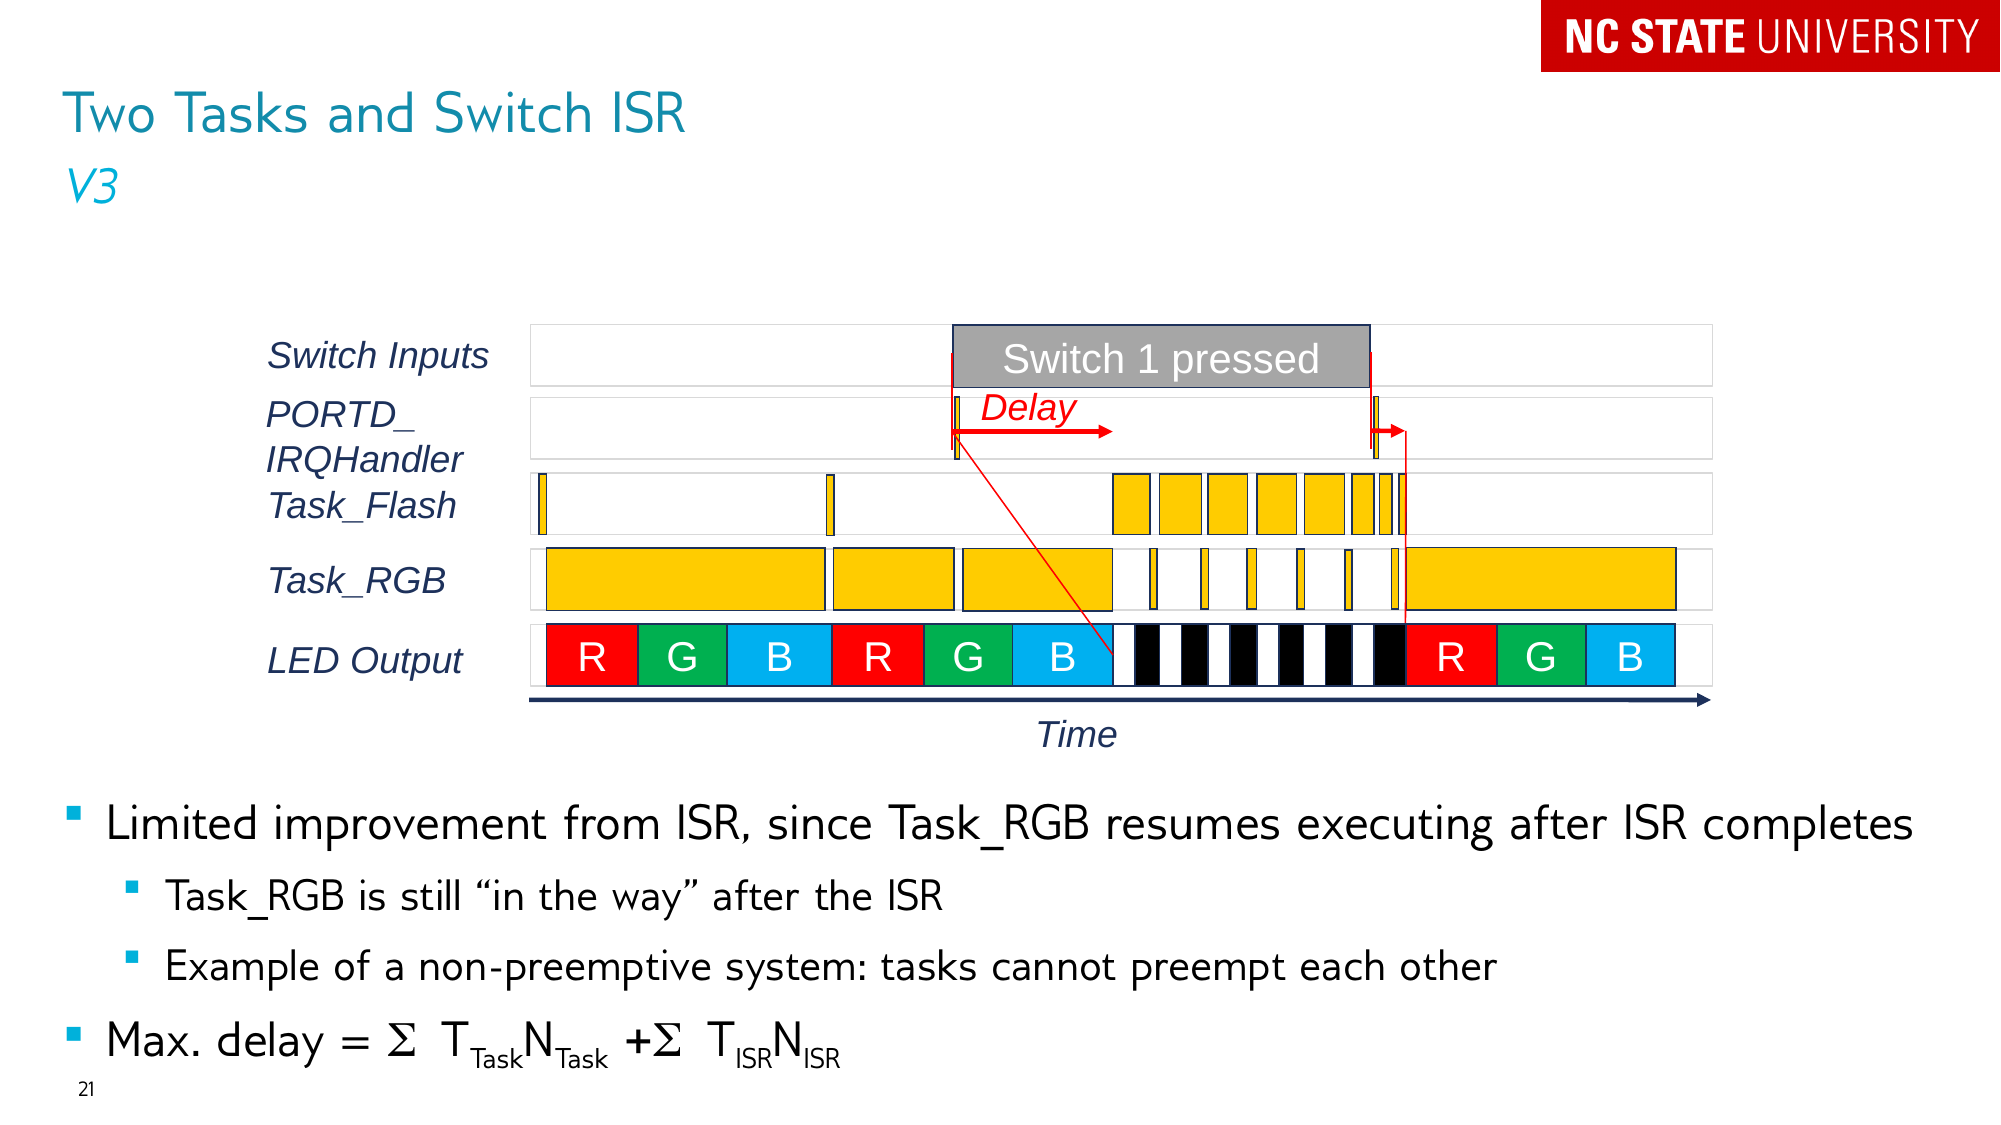

# Two Tasks and Switch ISR
V3
Switch Inputs

Switch 1 pressed
Delay
PORTD_
IRQHandler

Task_Flash

Task_RGB

R
G
B
R
G
B
R
G
B

LED Output

Time
Limited improvement from ISR, since Task_RGB resumes executing after ISR completes
Task_RGB is still “in the way” after the ISR
Example of a non-preemptive system: tasks cannot preempt each other
Max. delay = Σ TTaskNTask +Σ TISRNISR